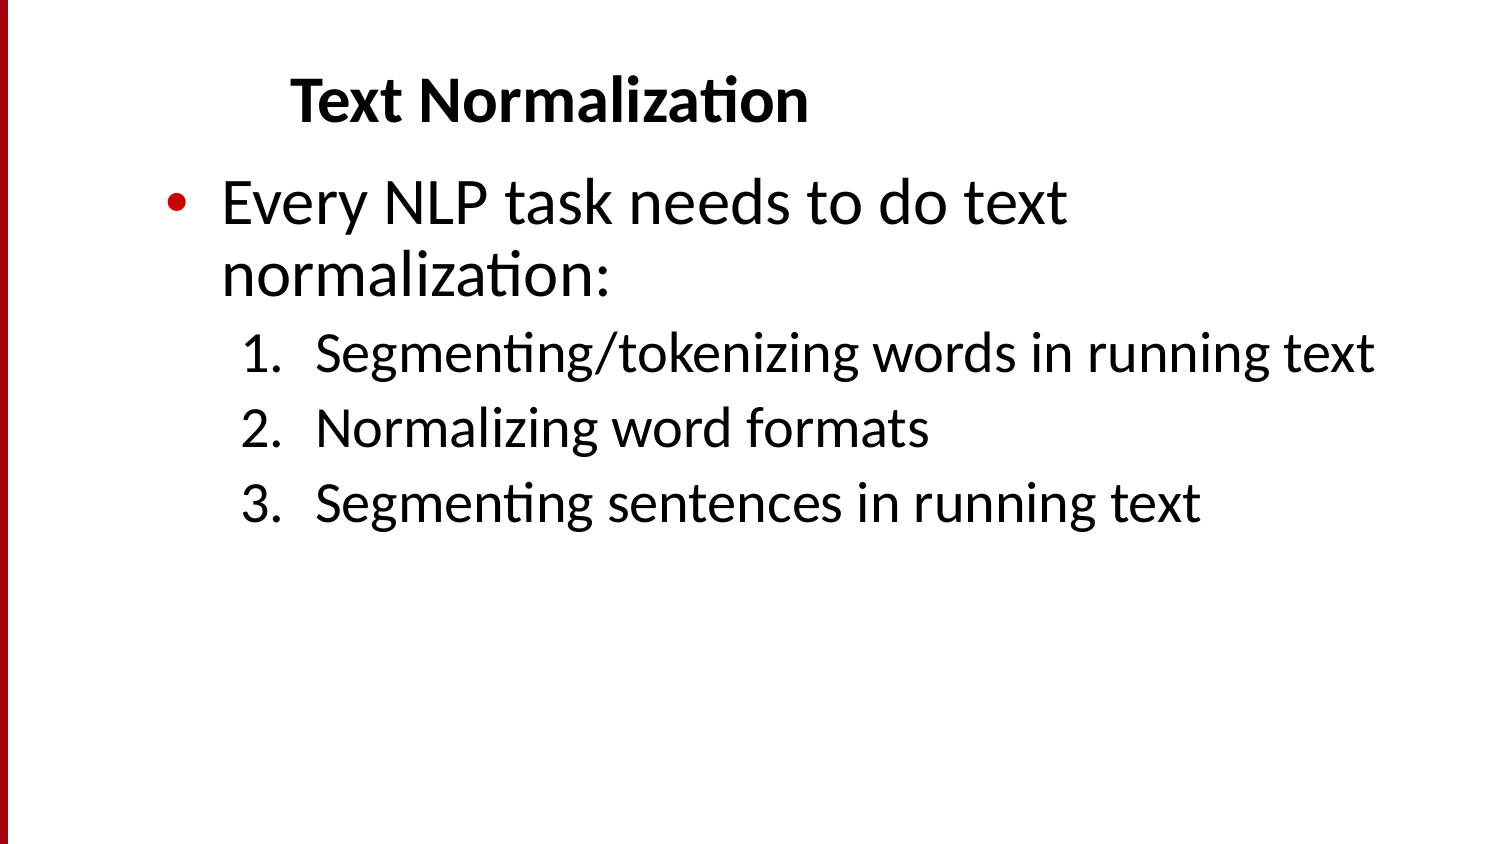

# Text Normalization
Every NLP task needs to do text normalization:
Segmenting/tokenizing words in running text
Normalizing word formats
Segmenting sentences in running text